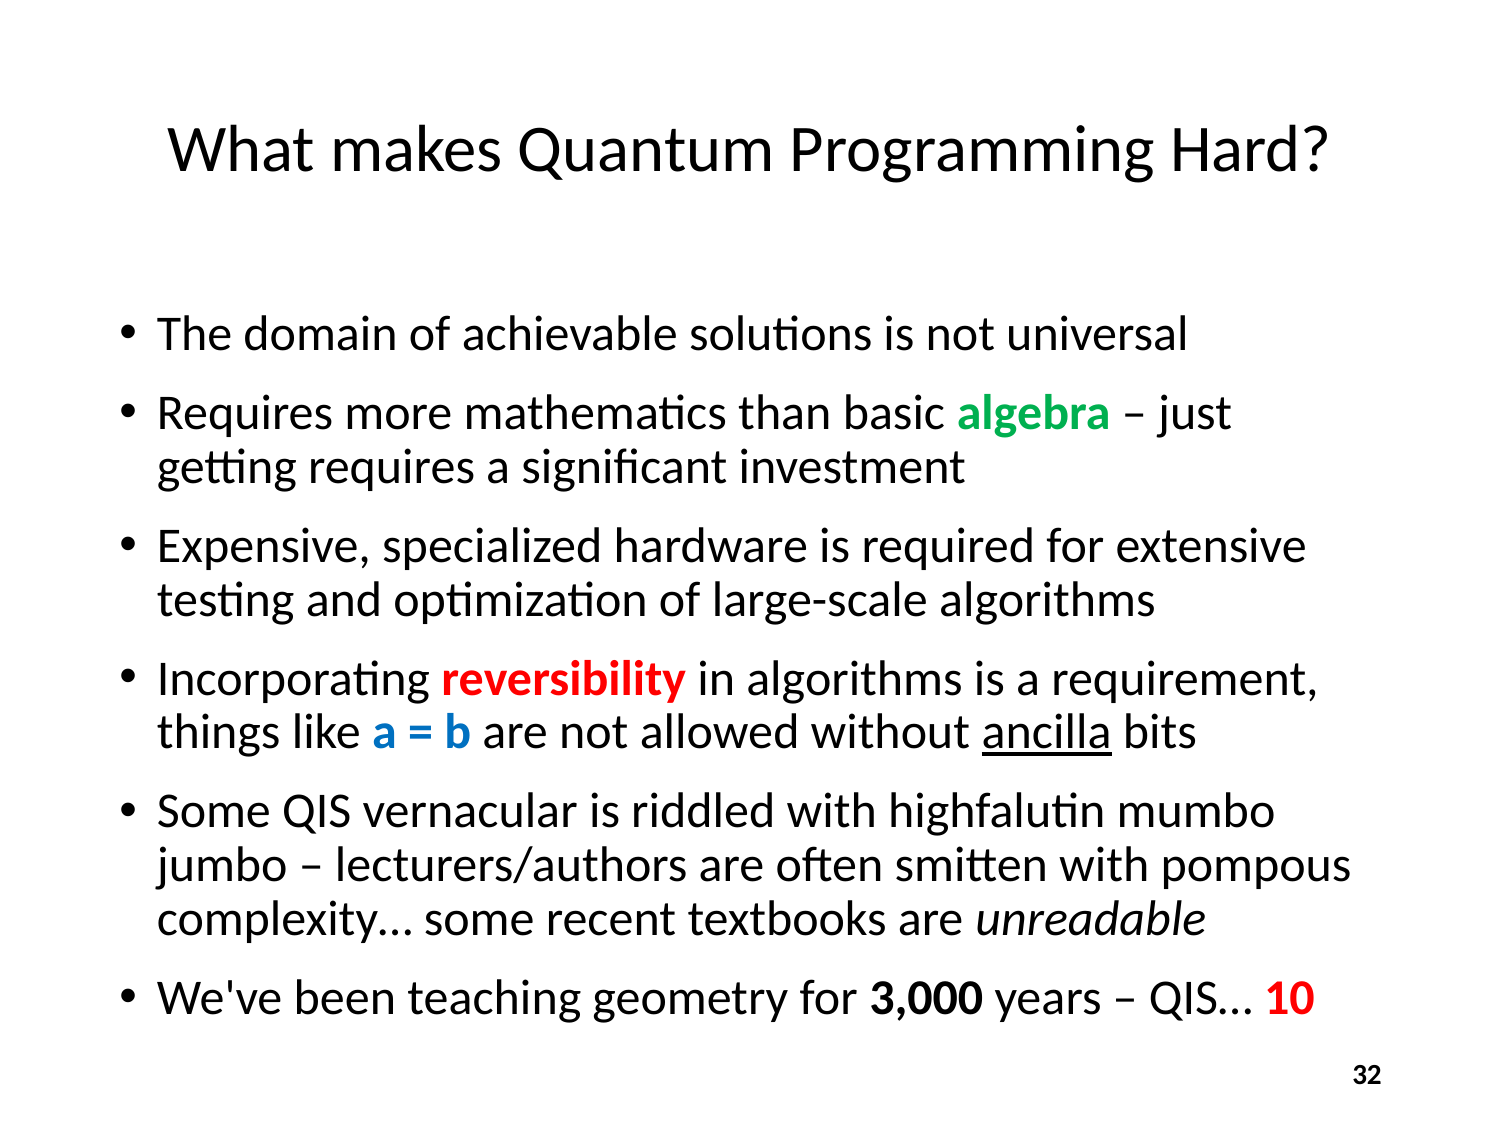

# What makes Quantum Programming Hard?
The domain of achievable solutions is not universal
Requires more mathematics than basic algebra – just getting requires a significant investment
Expensive, specialized hardware is required for extensive testing and optimization of large-scale algorithms
Incorporating reversibility in algorithms is a requirement, things like a = b are not allowed without ancilla bits
Some QIS vernacular is riddled with highfalutin mumbo jumbo – lecturers/authors are often smitten with pompous complexity… some recent textbooks are unreadable
We've been teaching geometry for 3,000 years – QIS… 10

32